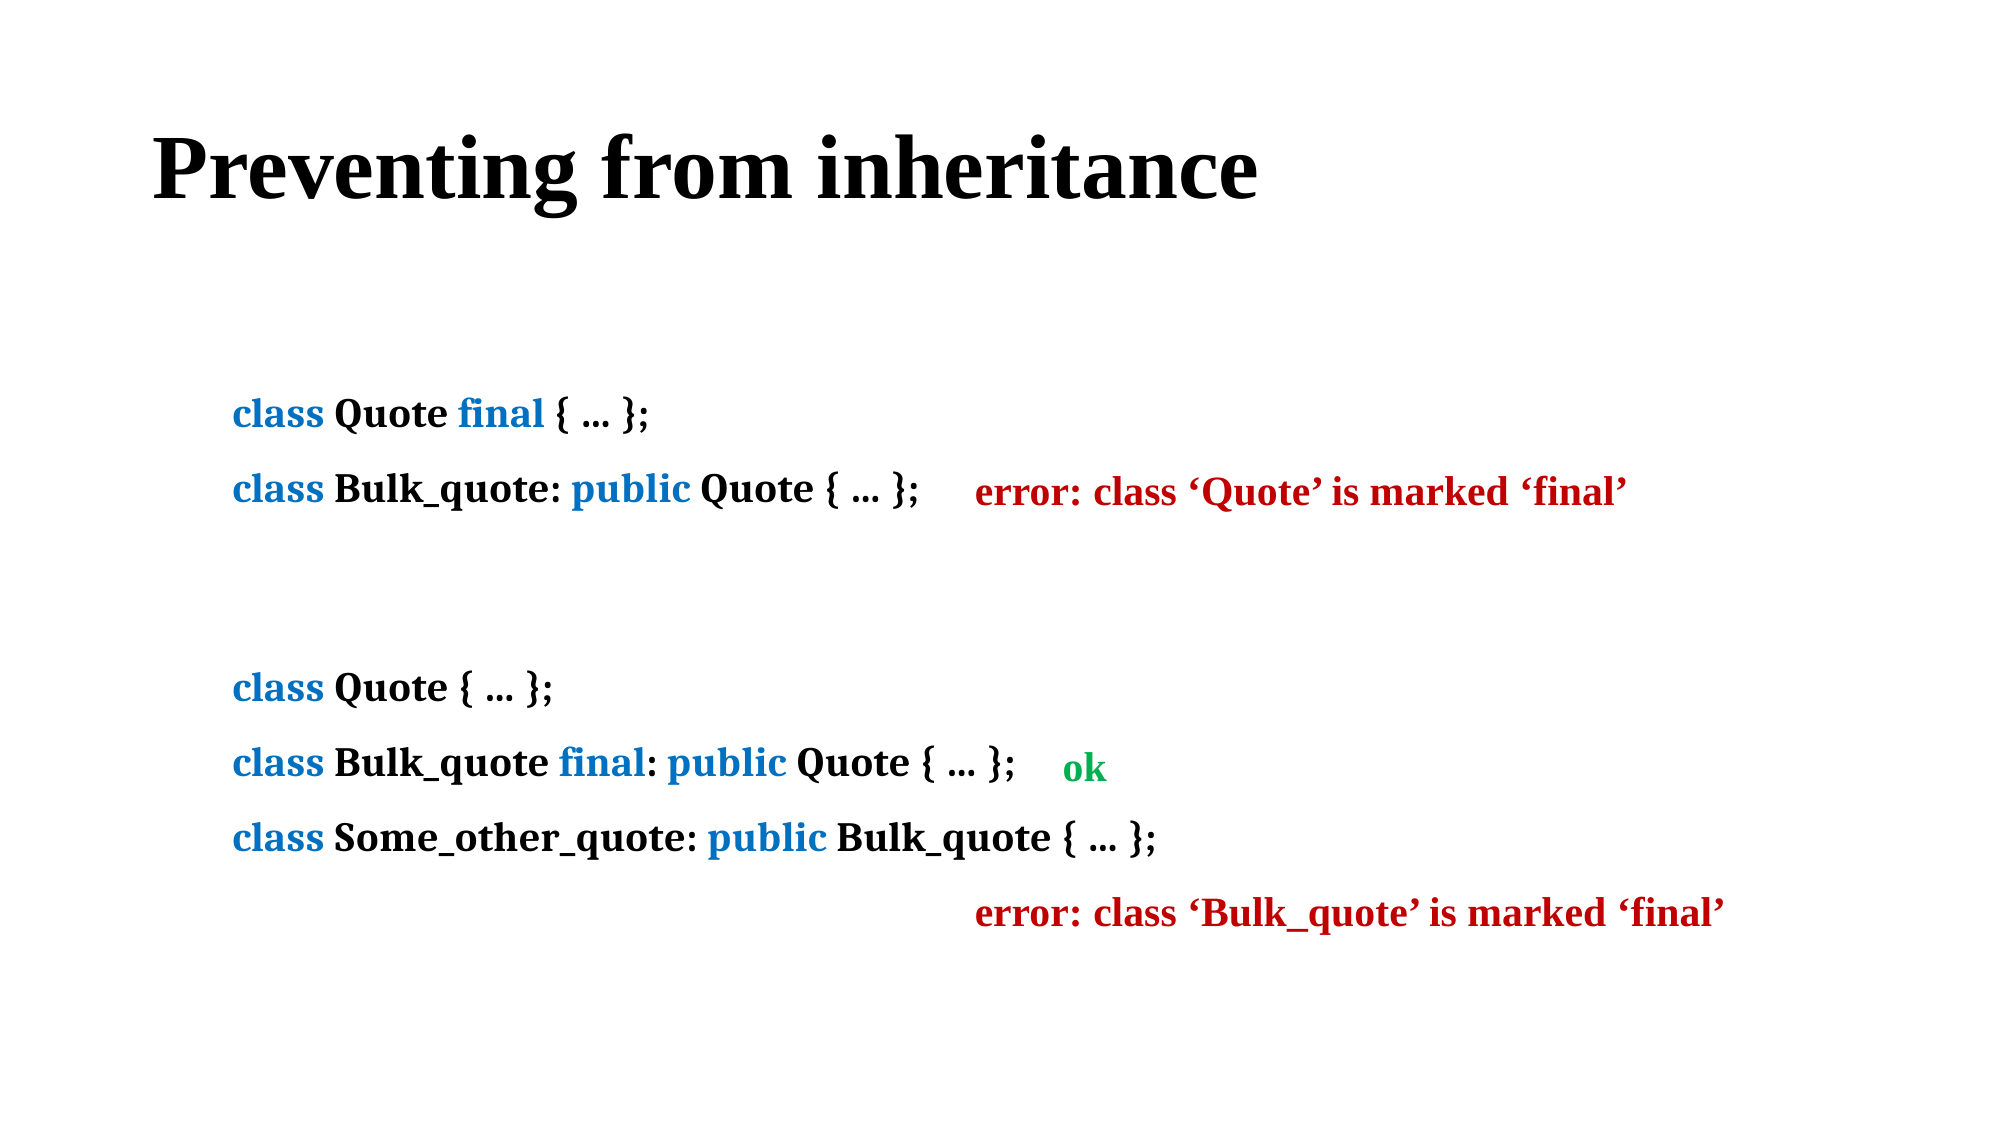

# Preventing from inheritance
class Quote final { … };
class Bulk_quote: public Quote { … };
error: class ‘Quote’ is marked ‘final’
class Quote { … };
class Bulk_quote final: public Quote { … };
class Some_other_quote: public Bulk_quote { … };
ok
error: class ‘Bulk_quote’ is marked ‘final’